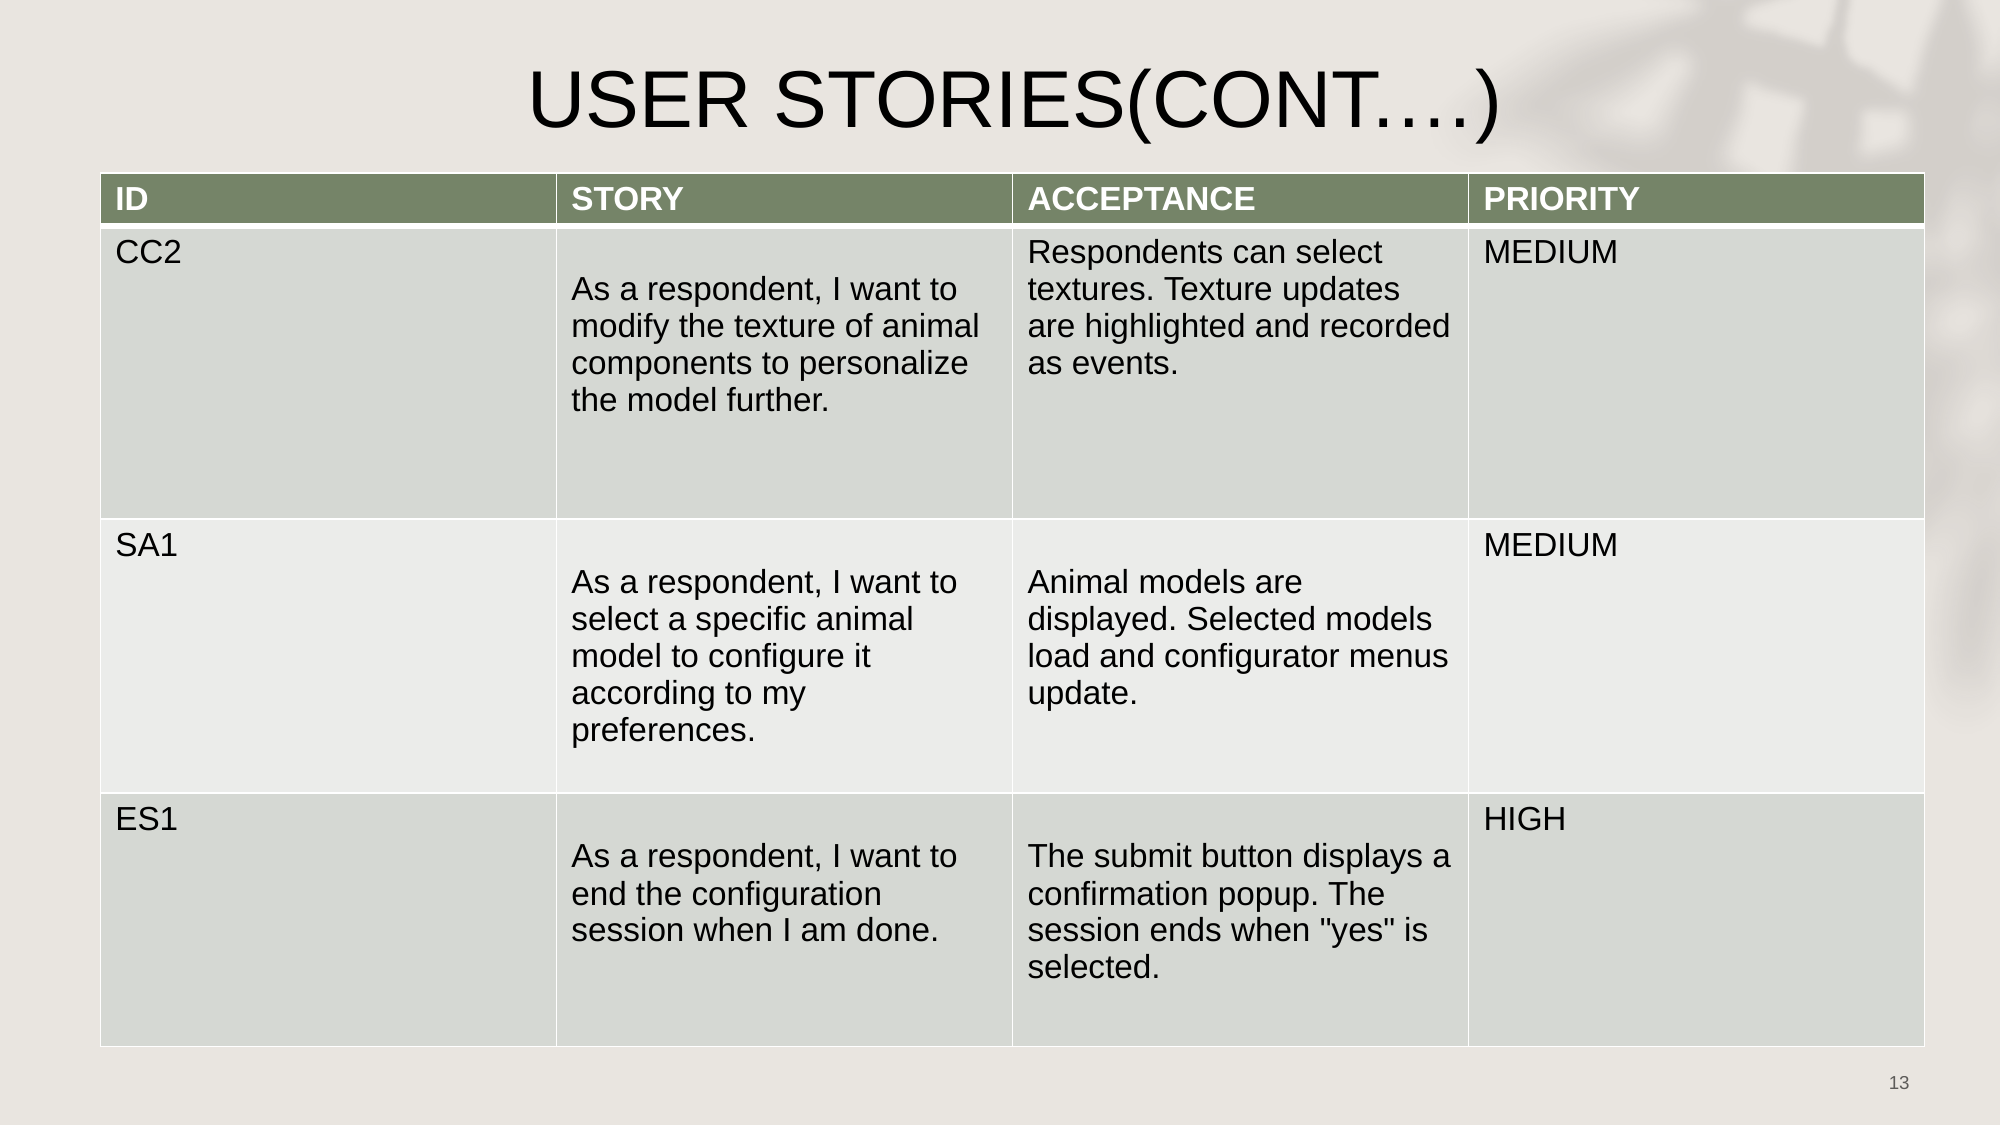

# USER STORIES(CONT.…)
| ID | STORY | ACCEPTANCE | PRIORITY |
| --- | --- | --- | --- |
| CC2 | As a respondent, I want to modify the texture of animal components to personalize the model further. | Respondents can select textures. Texture updates are highlighted and recorded as events. | MEDIUM |
| SA1 | As a respondent, I want to select a specific animal model to configure it according to my preferences. | Animal models are displayed. Selected models load and configurator menus update. | MEDIUM |
| ES1 | As a respondent, I want to end the configuration session when I am done. | The submit button displays a confirmation popup. The session ends when "yes" is selected. | HIGH |
13